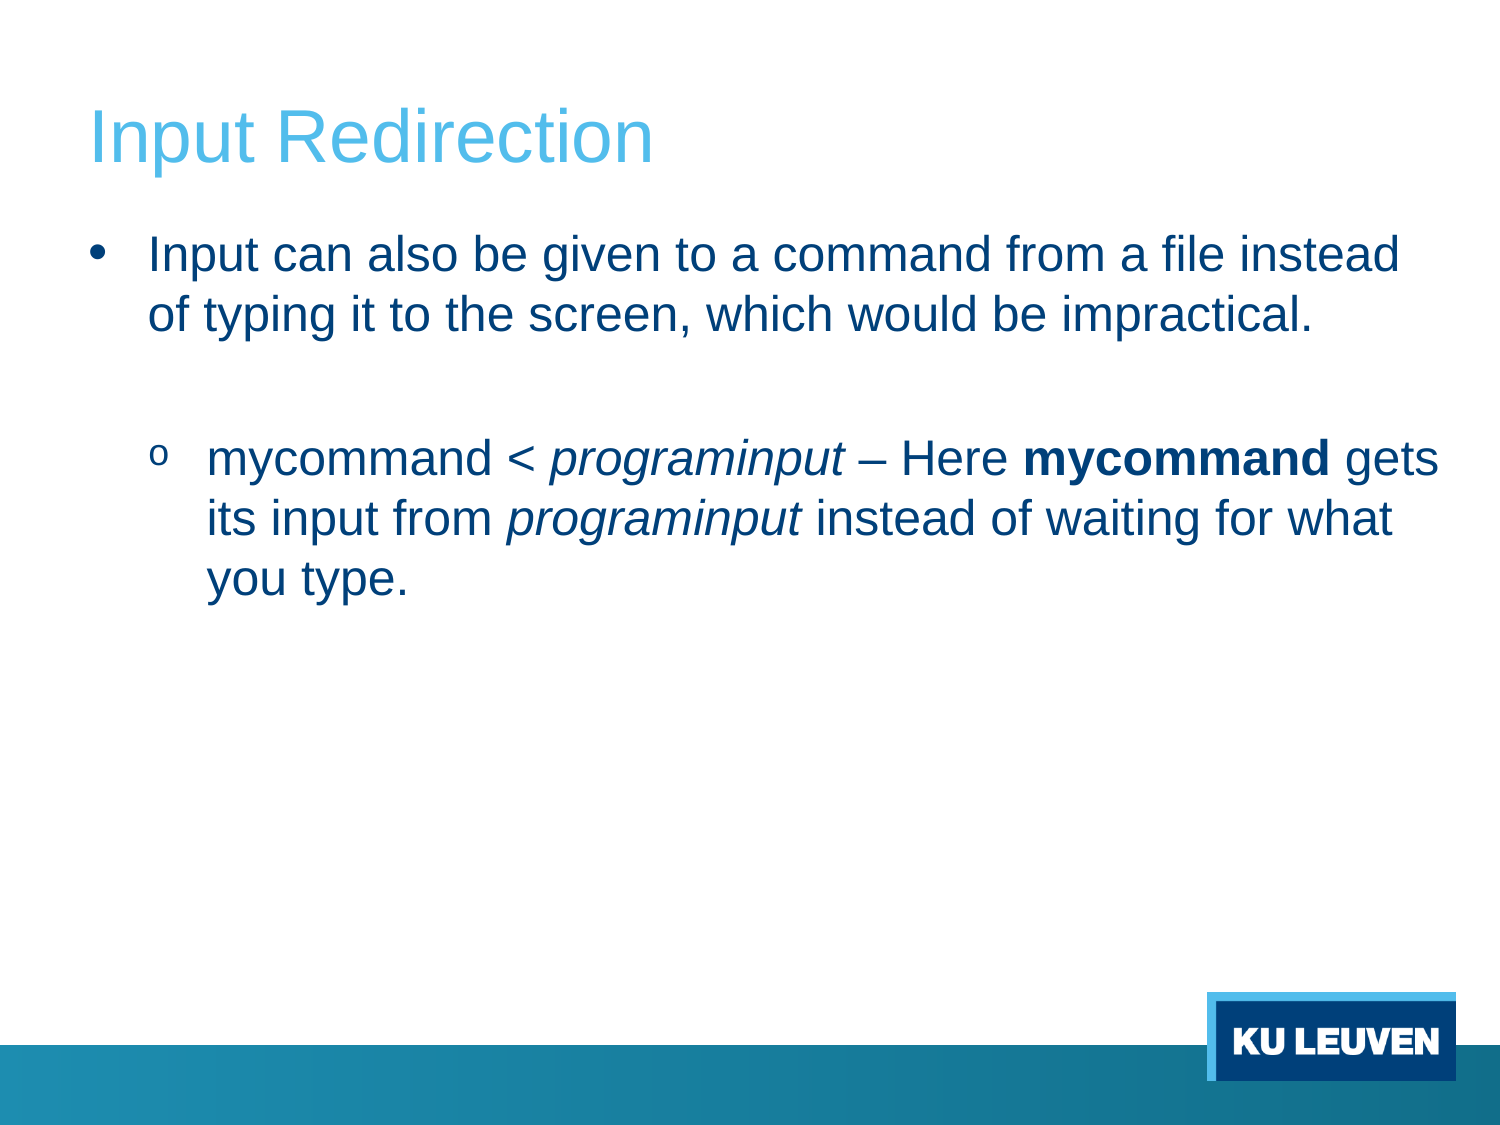

# Input Redirection
Input can also be given to a command from a file instead of typing it to the screen, which would be impractical.

mycommand < programinput – Here mycommand gets its input from programinput instead of waiting for what you type.